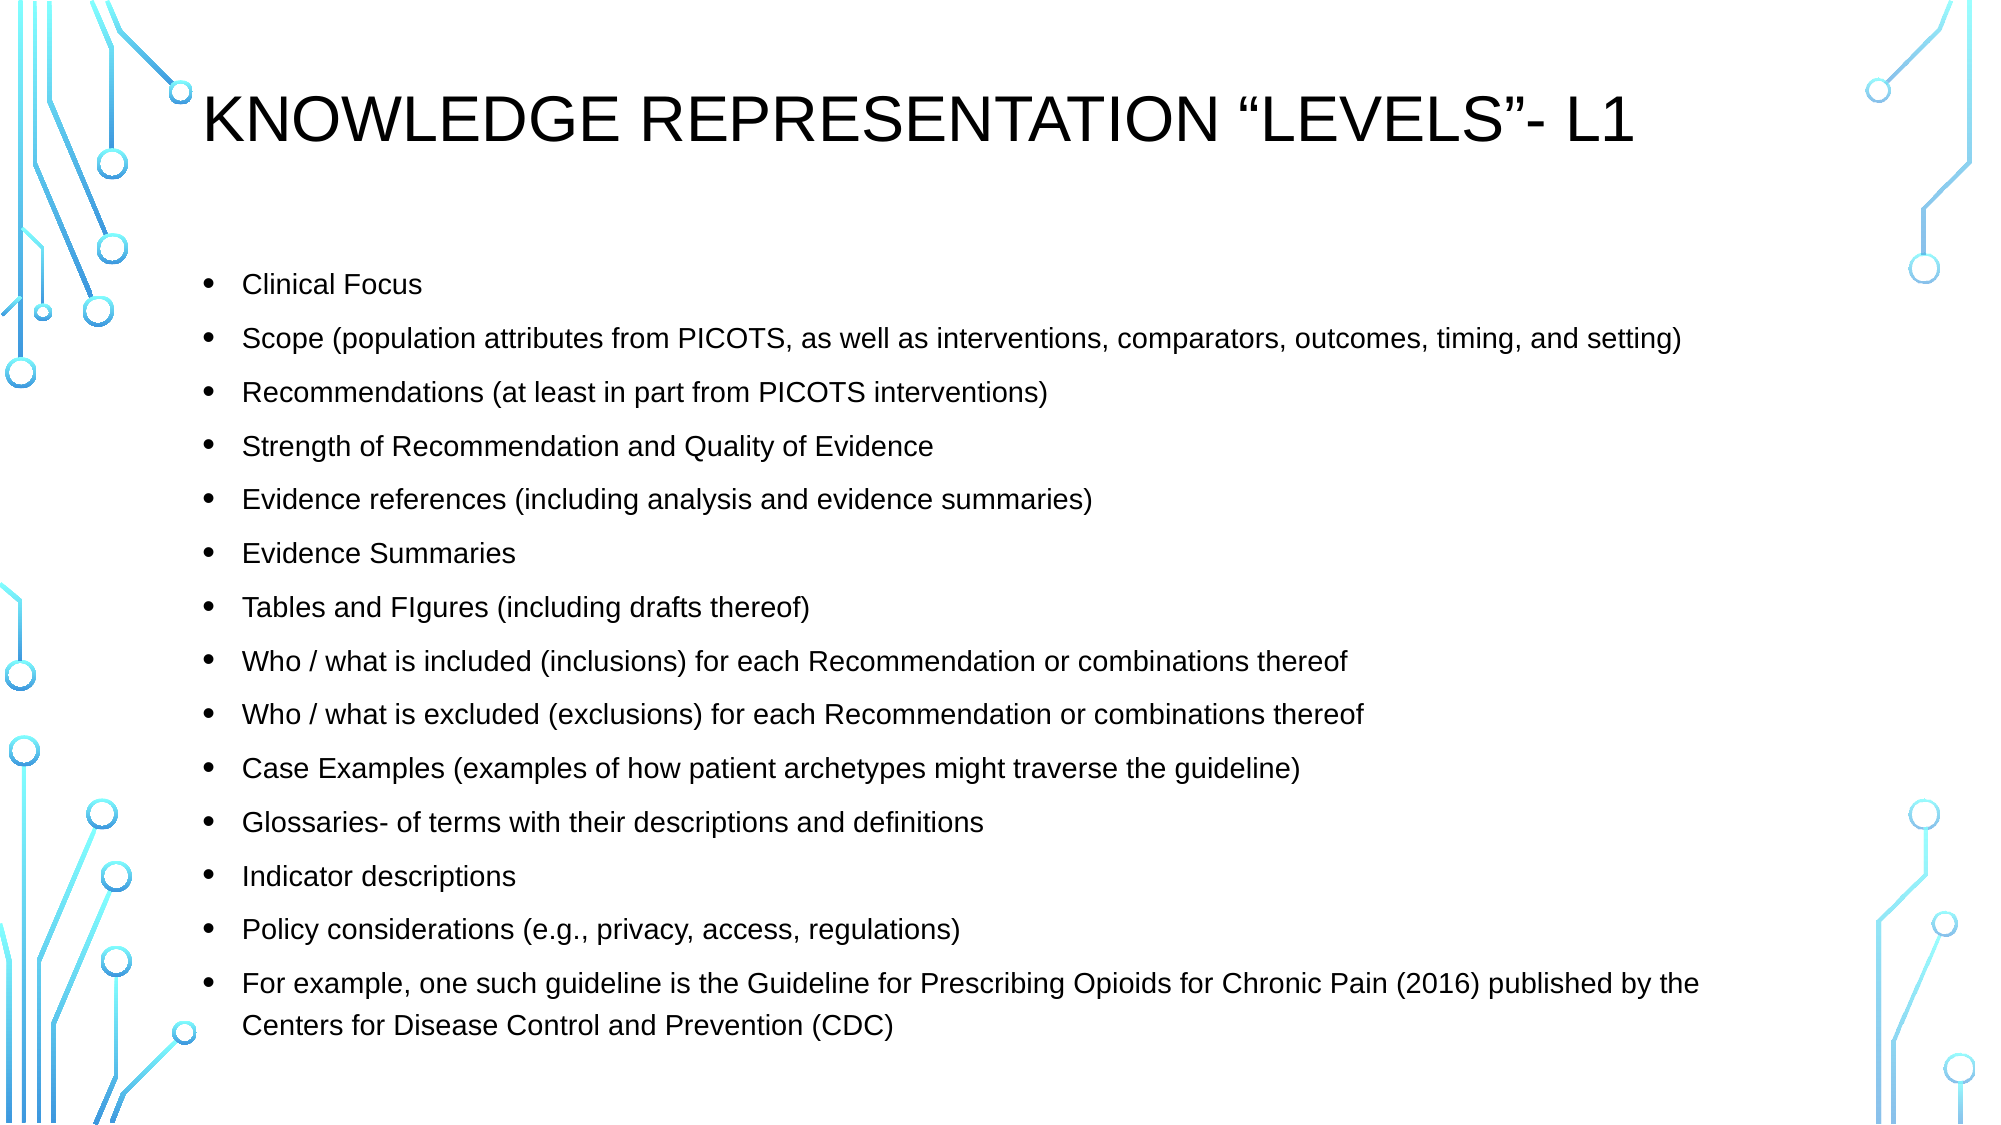

# Knowledge Representation “Levels”- L1
Clinical Focus
Scope (population attributes from PICOTS, as well as interventions, comparators, outcomes, timing, and setting)
Recommendations (at least in part from PICOTS interventions)
Strength of Recommendation and Quality of Evidence
Evidence references (including analysis and evidence summaries)
Evidence Summaries
Tables and FIgures (including drafts thereof)
Who / what is included (inclusions) for each Recommendation or combinations thereof
Who / what is excluded (exclusions) for each Recommendation or combinations thereof
Case Examples (examples of how patient archetypes might traverse the guideline)
Glossaries- of terms with their descriptions and definitions
Indicator descriptions
Policy considerations (e.g., privacy, access, regulations)
For example, one such guideline is the Guideline for Prescribing Opioids for Chronic Pain (2016) published by the Centers for Disease Control and Prevention (CDC)